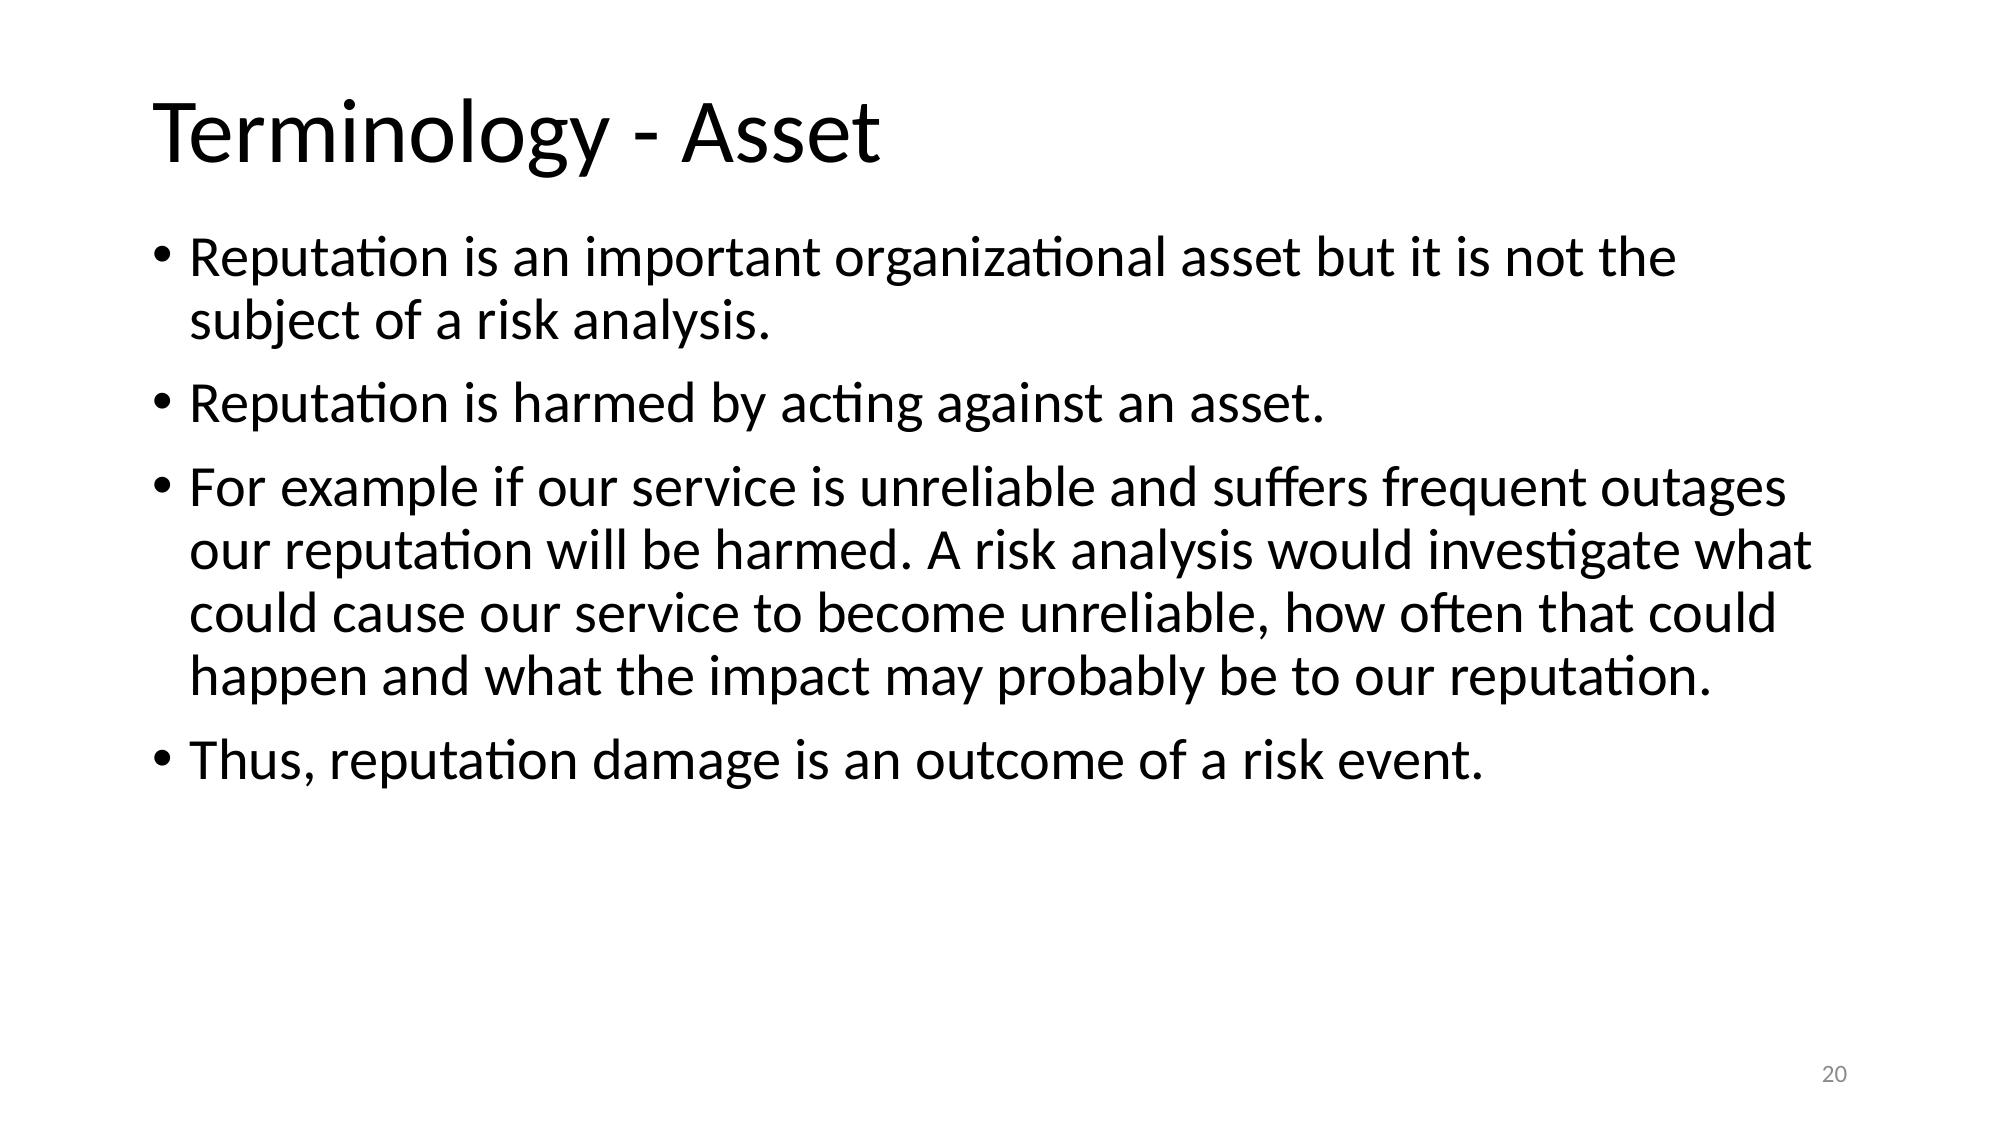

# Terminology - Asset
Reputation is an important organizational asset but it is not the subject of a risk analysis.
Reputation is harmed by acting against an asset.
For example if our service is unreliable and suffers frequent outages our reputation will be harmed. A risk analysis would investigate what could cause our service to become unreliable, how often that could happen and what the impact may probably be to our reputation.
Thus, reputation damage is an outcome of a risk event.
20